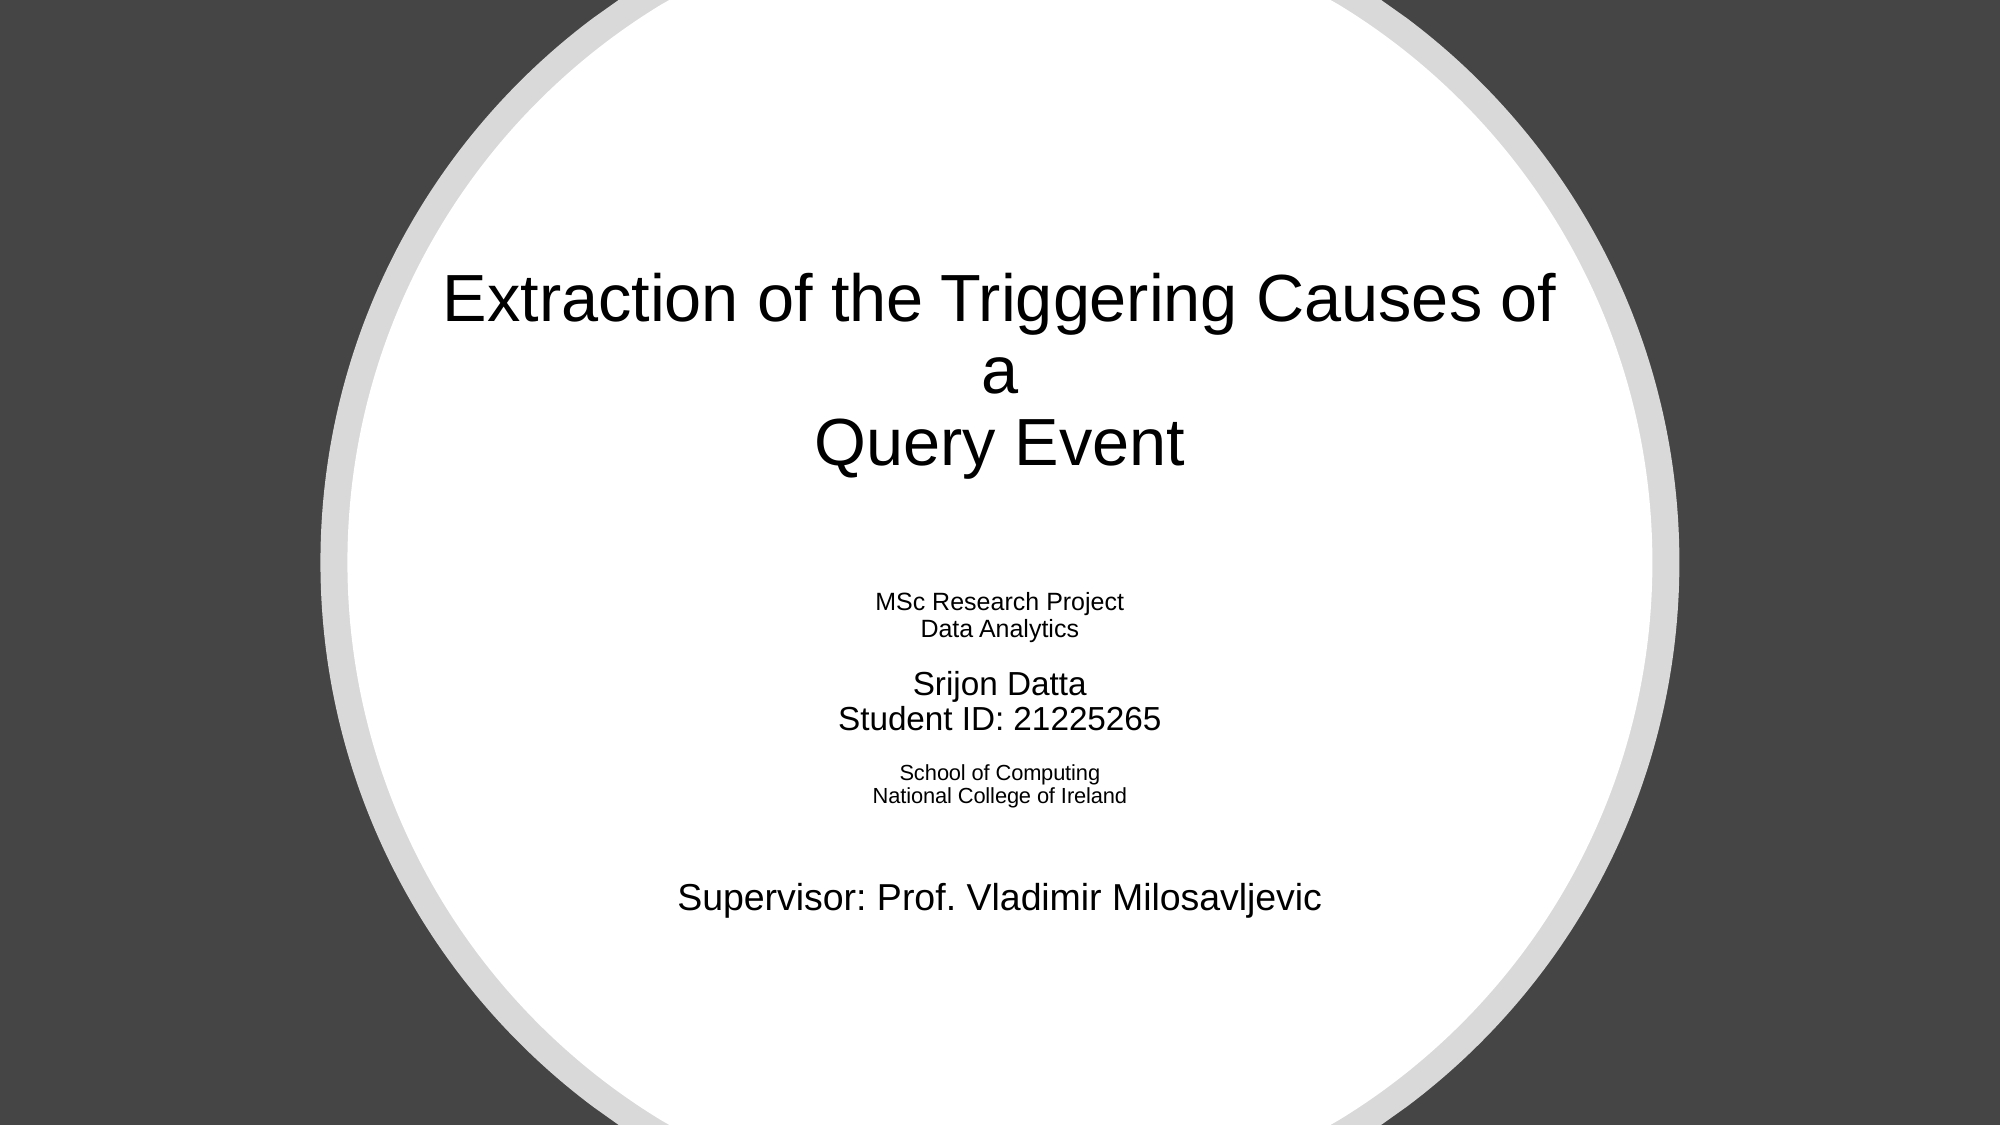

# Extraction of the Triggering Causes of a Query Event MSc Research Project Data Analytics Srijon Datta Student ID: 21225265 School of Computing National College of Ireland Supervisor: Prof. Vladimir Milosavljevic